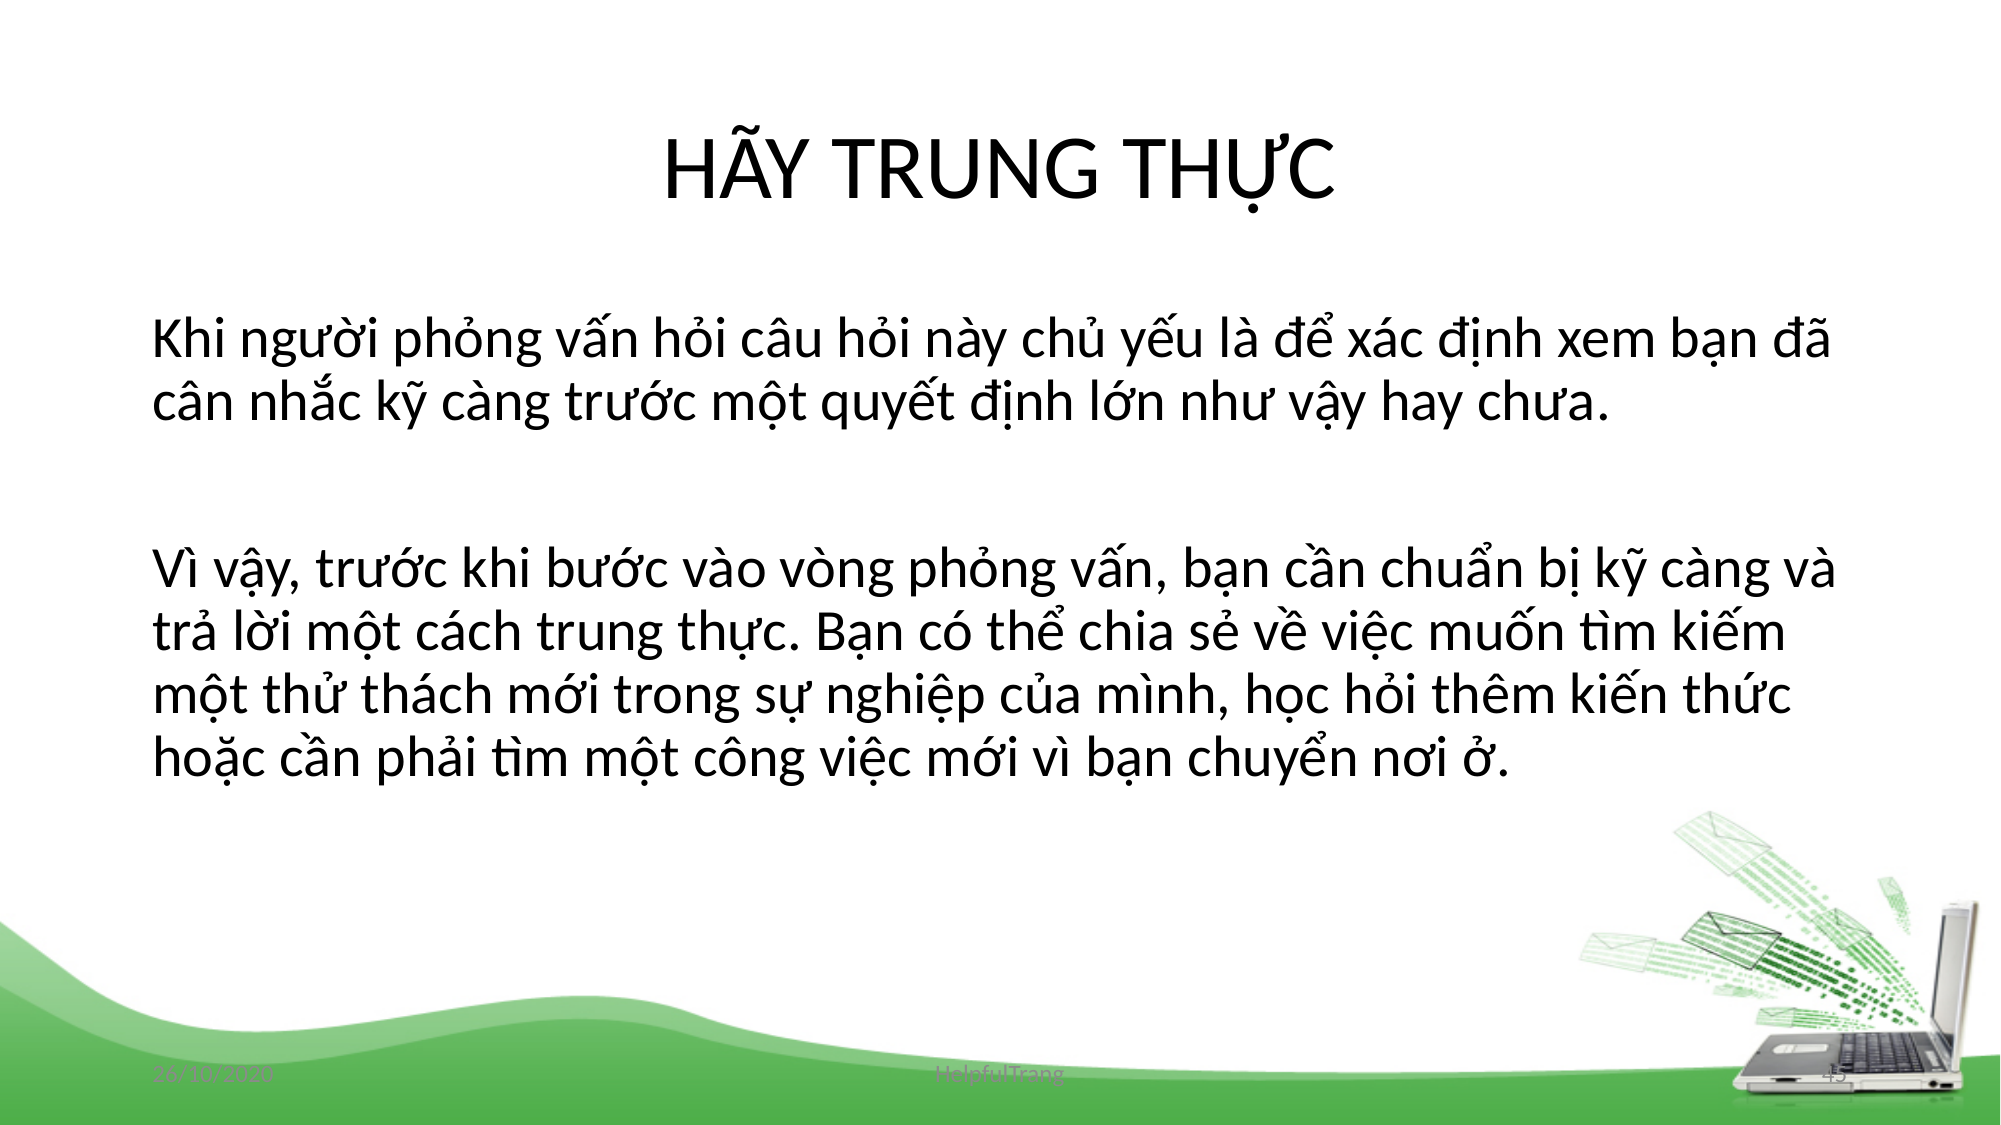

# HÃY TRUNG THỰC
Khi người phỏng vấn hỏi câu hỏi này chủ yếu là để xác định xem bạn đã cân nhắc kỹ càng trước một quyết định lớn như vậy hay chưa.

Vì vậy, trước khi bước vào vòng phỏng vấn, bạn cần chuẩn bị kỹ càng và trả lời một cách trung thực. Bạn có thể chia sẻ về việc muốn tìm kiếm một thử thách mới trong sự nghiệp của mình, học hỏi thêm kiến thức hoặc cần phải tìm một công việc mới vì bạn chuyển nơi ở.
26/10/2020
HelpfulTrang
45